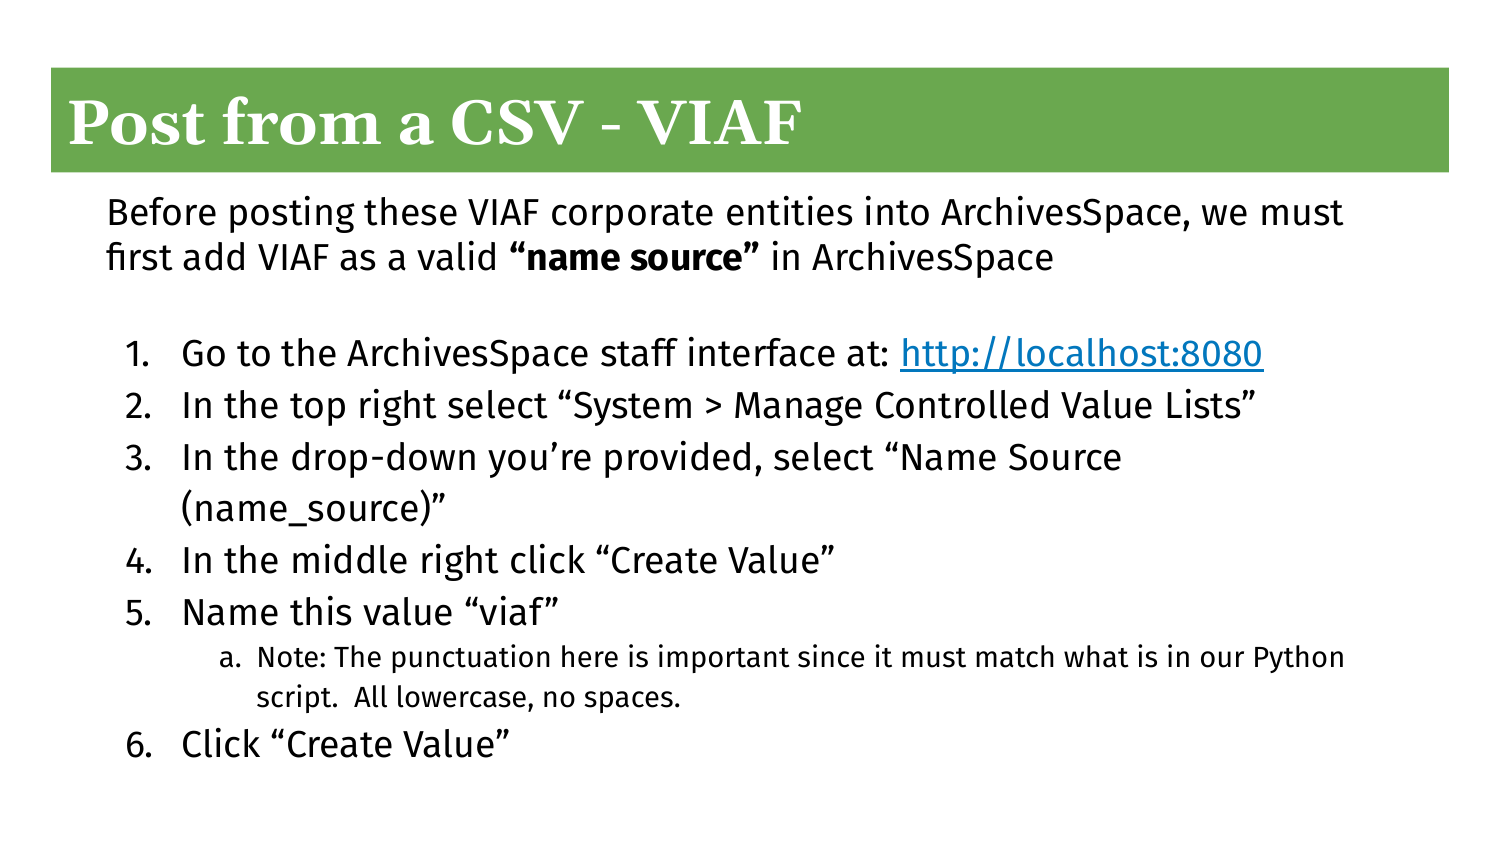

# Post from a CSV - VIAF
Before posting these VIAF corporate entities into ArchivesSpace, we must first add VIAF as a valid “name source” in ArchivesSpace

Go to the ArchivesSpace staff interface at: http://localhost:8080
In the top right select “System > Manage Controlled Value Lists”
In the drop-down you’re provided, select “Name Source (name_source)”
In the middle right click “Create Value”
Name this value “viaf”
Note: The punctuation here is important since it must match what is in our Python script.  All lowercase, no spaces.
Click “Create Value”